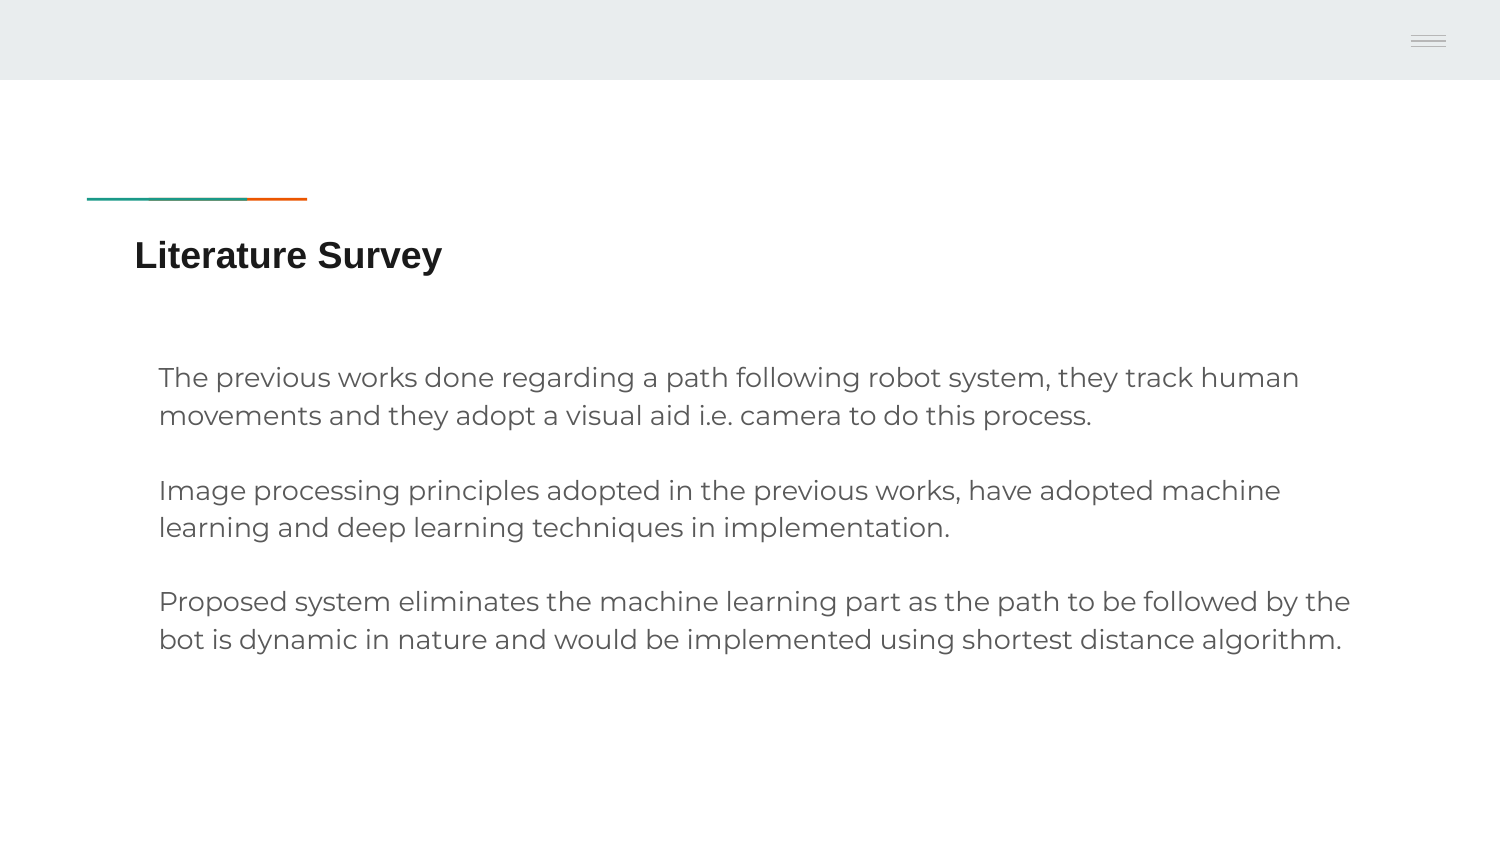

# Literature Survey
The previous works done regarding a path following robot system, they track human movements and they adopt a visual aid i.e. camera to do this process.

Image processing principles adopted in the previous works, have adopted machine learning and deep learning techniques in implementation.

Proposed system eliminates the machine learning part as the path to be followed by the bot is dynamic in nature and would be implemented using shortest distance algorithm.